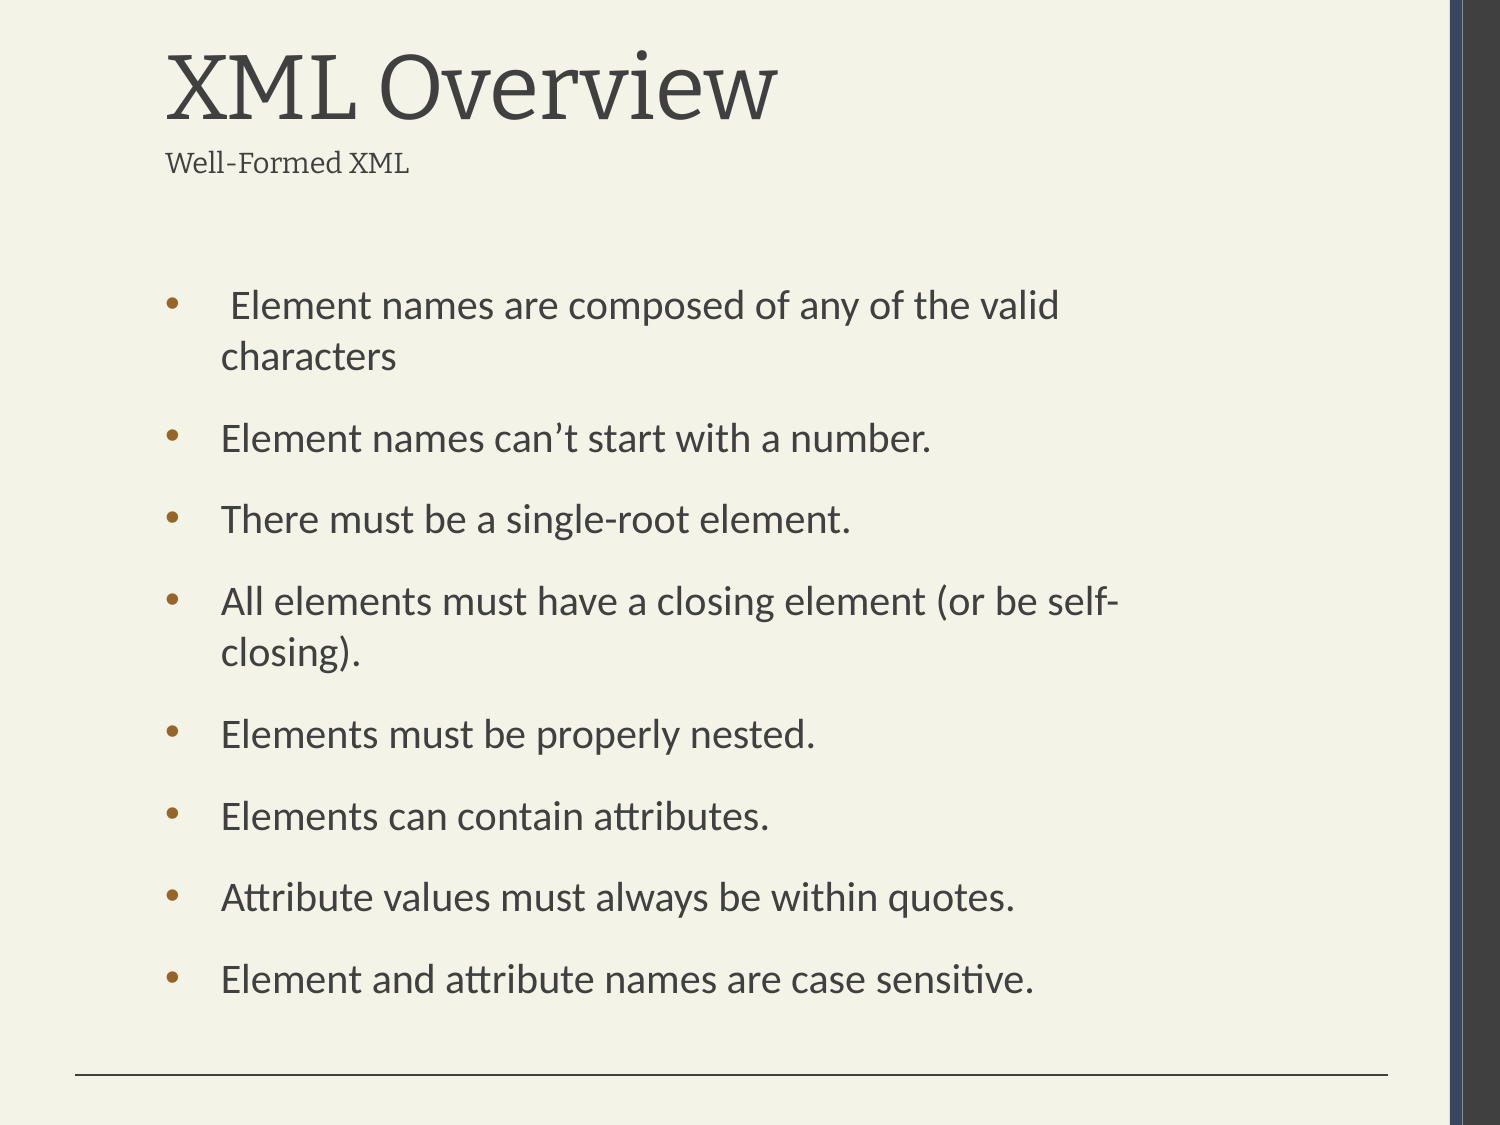

# XML Overview
Well-Formed XML
 Element names are composed of any of the valid characters
Element names can’t start with a number.
There must be a single-root element.
All elements must have a closing element (or be self-closing).
Elements must be properly nested.
Elements can contain attributes.
Attribute values must always be within quotes.
Element and attribute names are case sensitive.